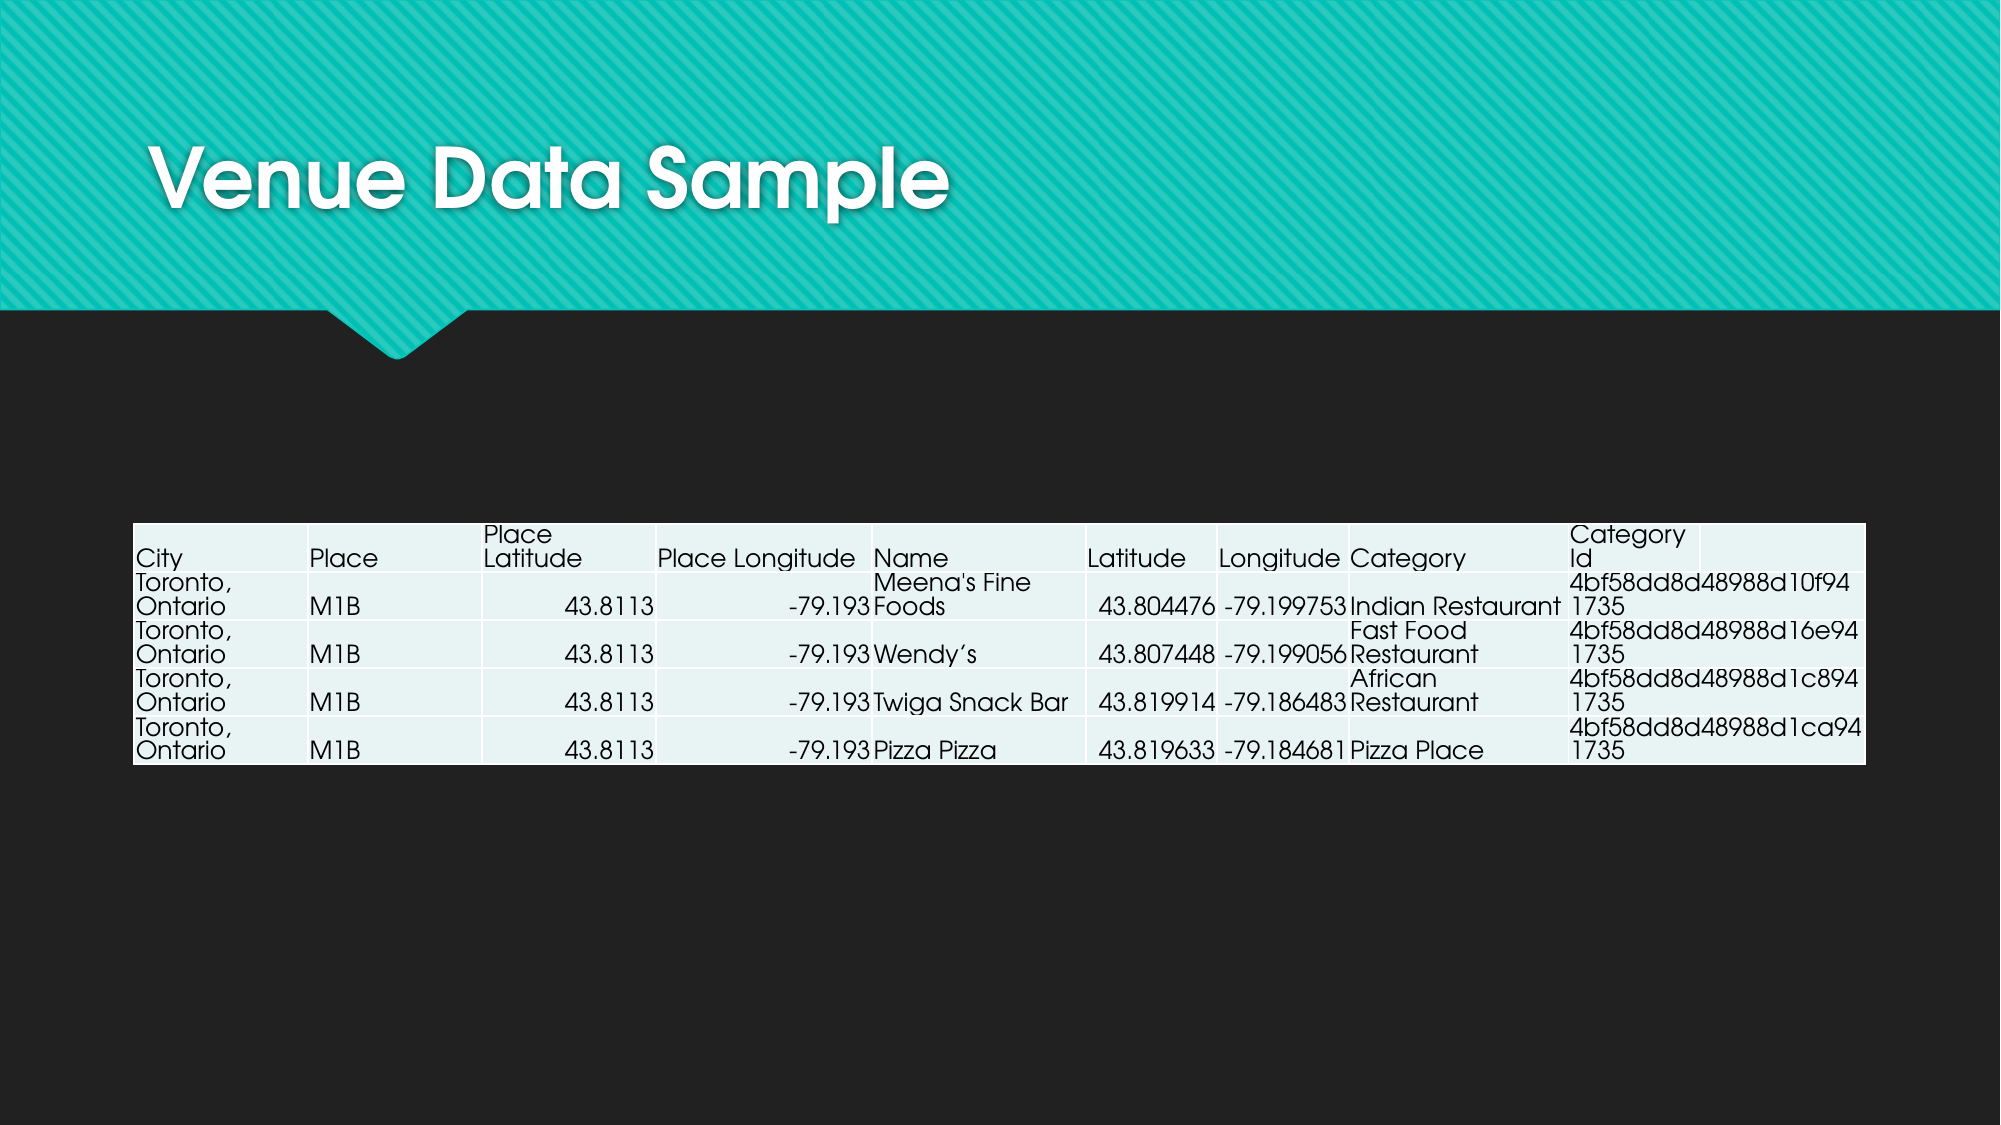

# Venue Data Sample
| City | Place | Place Latitude | Place Longitude | Name | Latitude | Longitude | Category | Category Id |  |
| --- | --- | --- | --- | --- | --- | --- | --- | --- | --- |
| Toronto, Ontario | M1B | 43.8113 | -79.193 | Meena's Fine Foods | 43.804476 | -79.199753 | Indian Restaurant | 4bf58dd8d48988d10f941735 |  |
| Toronto, Ontario | M1B | 43.8113 | -79.193 | Wendy’s | 43.807448 | -79.199056 | Fast Food Restaurant | 4bf58dd8d48988d16e941735 |  |
| Toronto, Ontario | M1B | 43.8113 | -79.193 | Twiga Snack Bar | 43.819914 | -79.186483 | African Restaurant | 4bf58dd8d48988d1c8941735 |  |
| Toronto, Ontario | M1B | 43.8113 | -79.193 | Pizza Pizza | 43.819633 | -79.184681 | Pizza Place | 4bf58dd8d48988d1ca941735 |  |